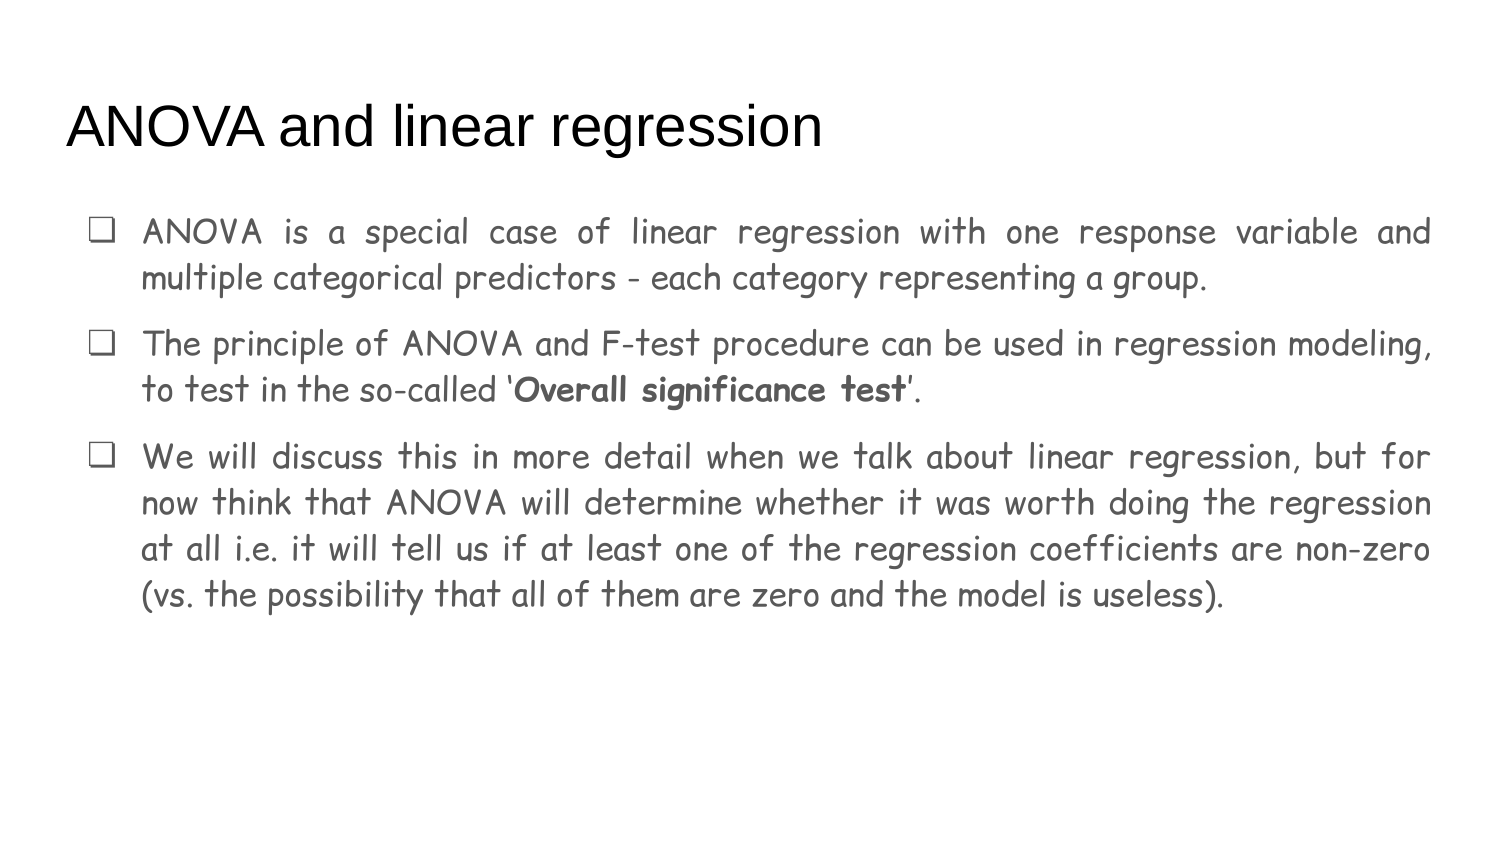

# ANOVA and linear regression
ANOVA is a special case of linear regression with one response variable and multiple categorical predictors - each category representing a group.
The principle of ANOVA and F-test procedure can be used in regression modeling, to test in the so-called ‘Overall significance test’.
We will discuss this in more detail when we talk about linear regression, but for now think that ANOVA will determine whether it was worth doing the regression at all i.e. it will tell us if at least one of the regression coefficients are non-zero (vs. the possibility that all of them are zero and the model is useless).